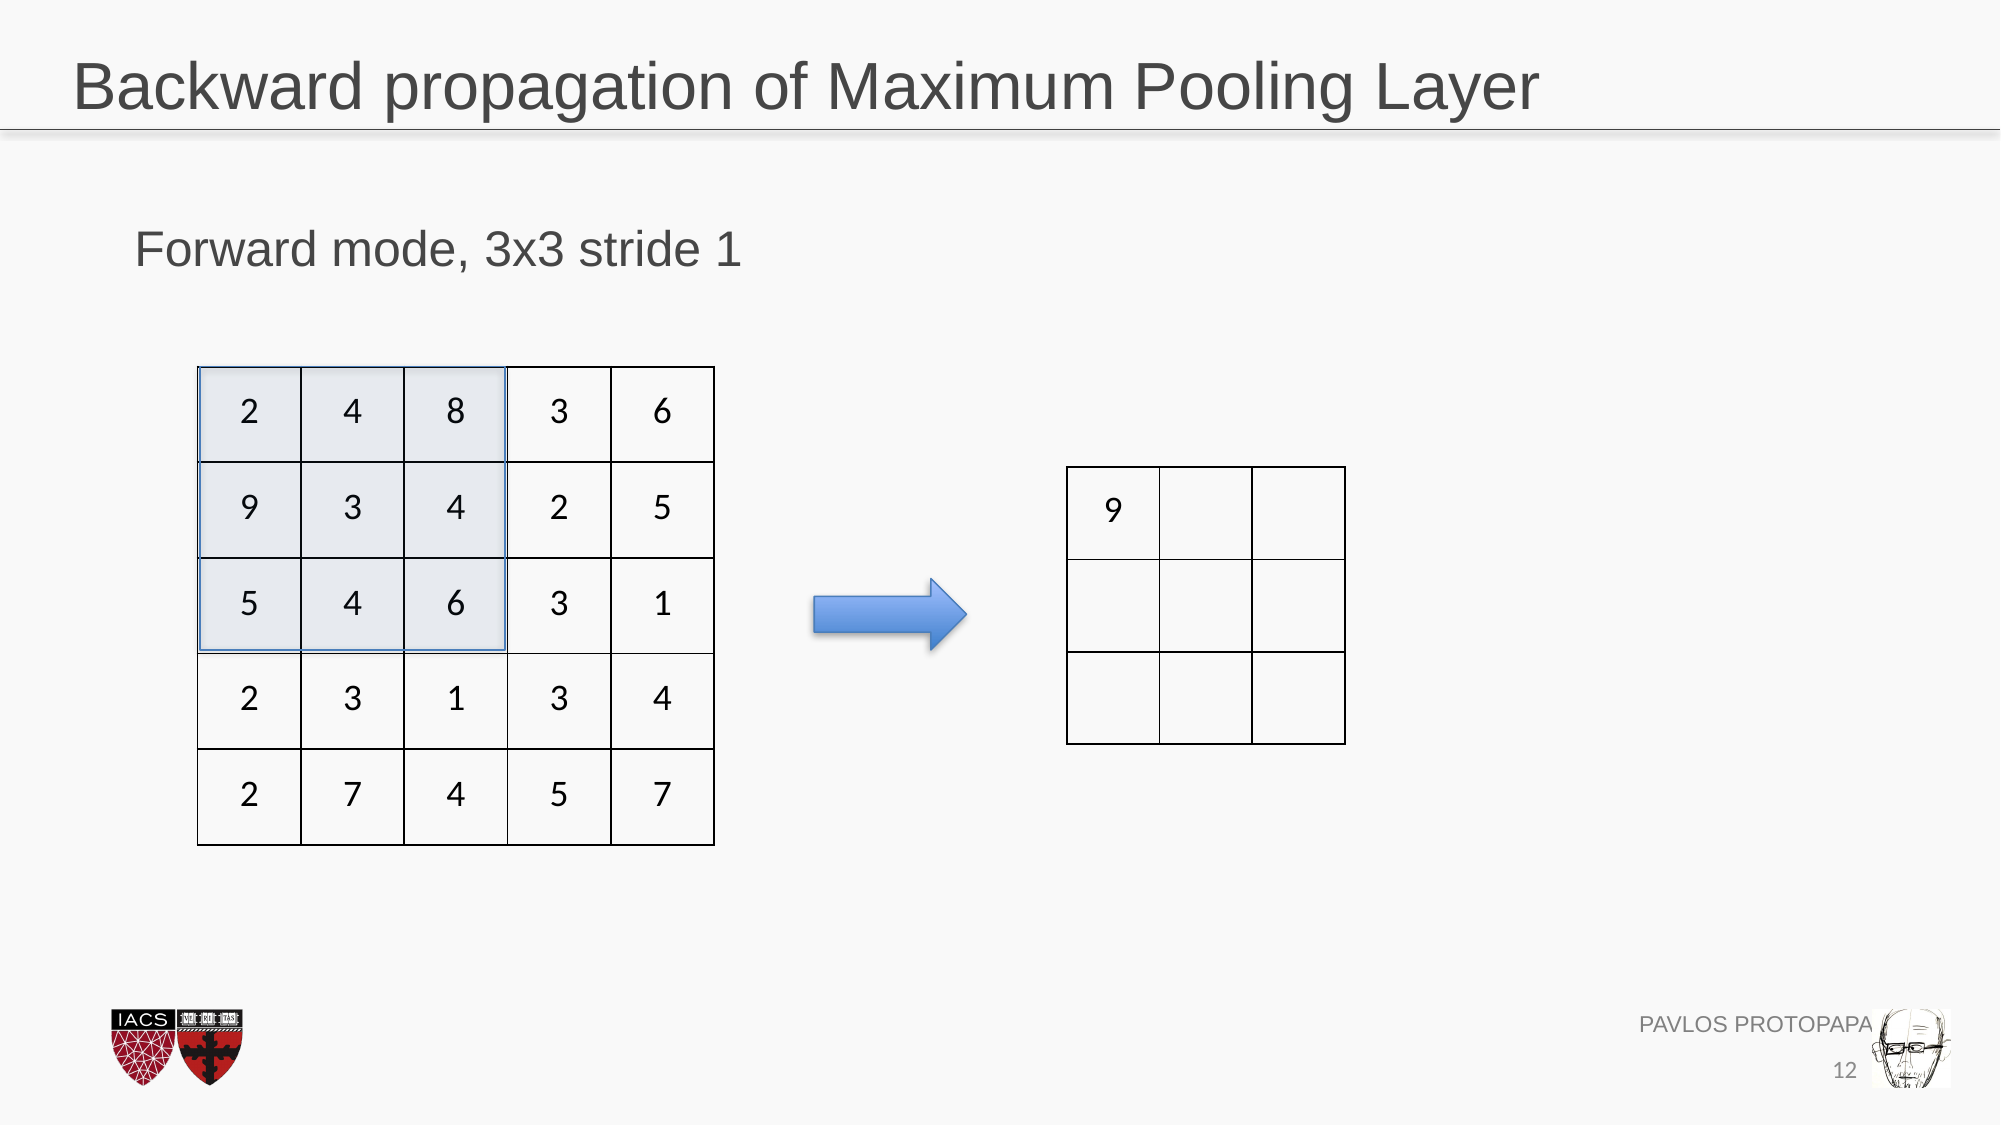

# Backward propagation of Maximum Pooling Layer
Forward mode, 3x3 stride 1
| 2 | 4 | 8 | 3 | 6 |
| --- | --- | --- | --- | --- |
| 9 | 3 | 4 | 2 | 5 |
| 5 | 4 | 6 | 3 | 1 |
| 2 | 3 | 1 | 3 | 4 |
| 2 | 7 | 4 | 5 | 7 |

| 9 |  |  |
| --- | --- | --- |
|  |  |  |
|  |  |  |

12